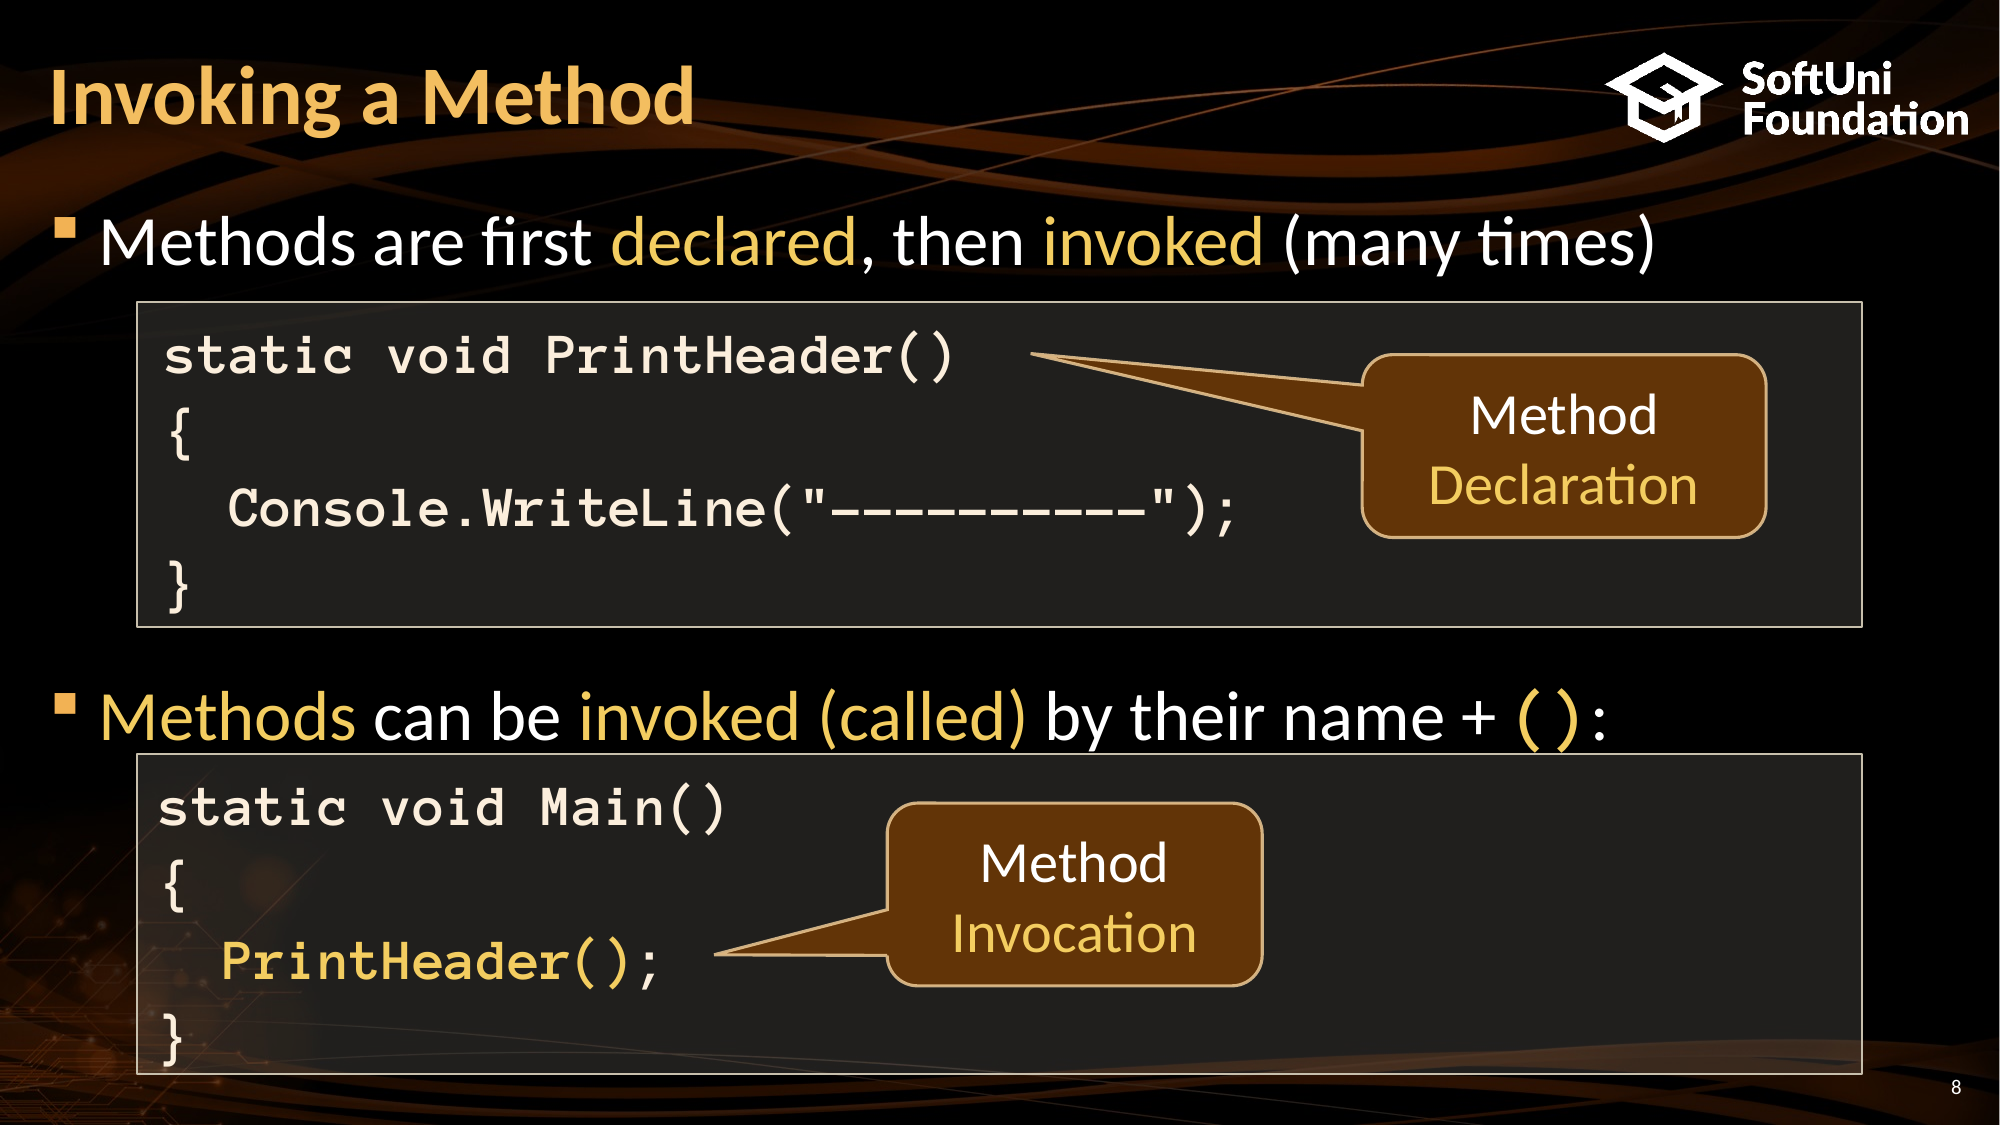

# Invoking a Method
Methods are first declared, then invoked (many times)

Methods can be invoked (called) by their name + ():
static void PrintHeader()
{
  Console.WriteLine("----------");
}
Method Declaration
static void Main()
{
  PrintHeader();
}
Method Invocation
8